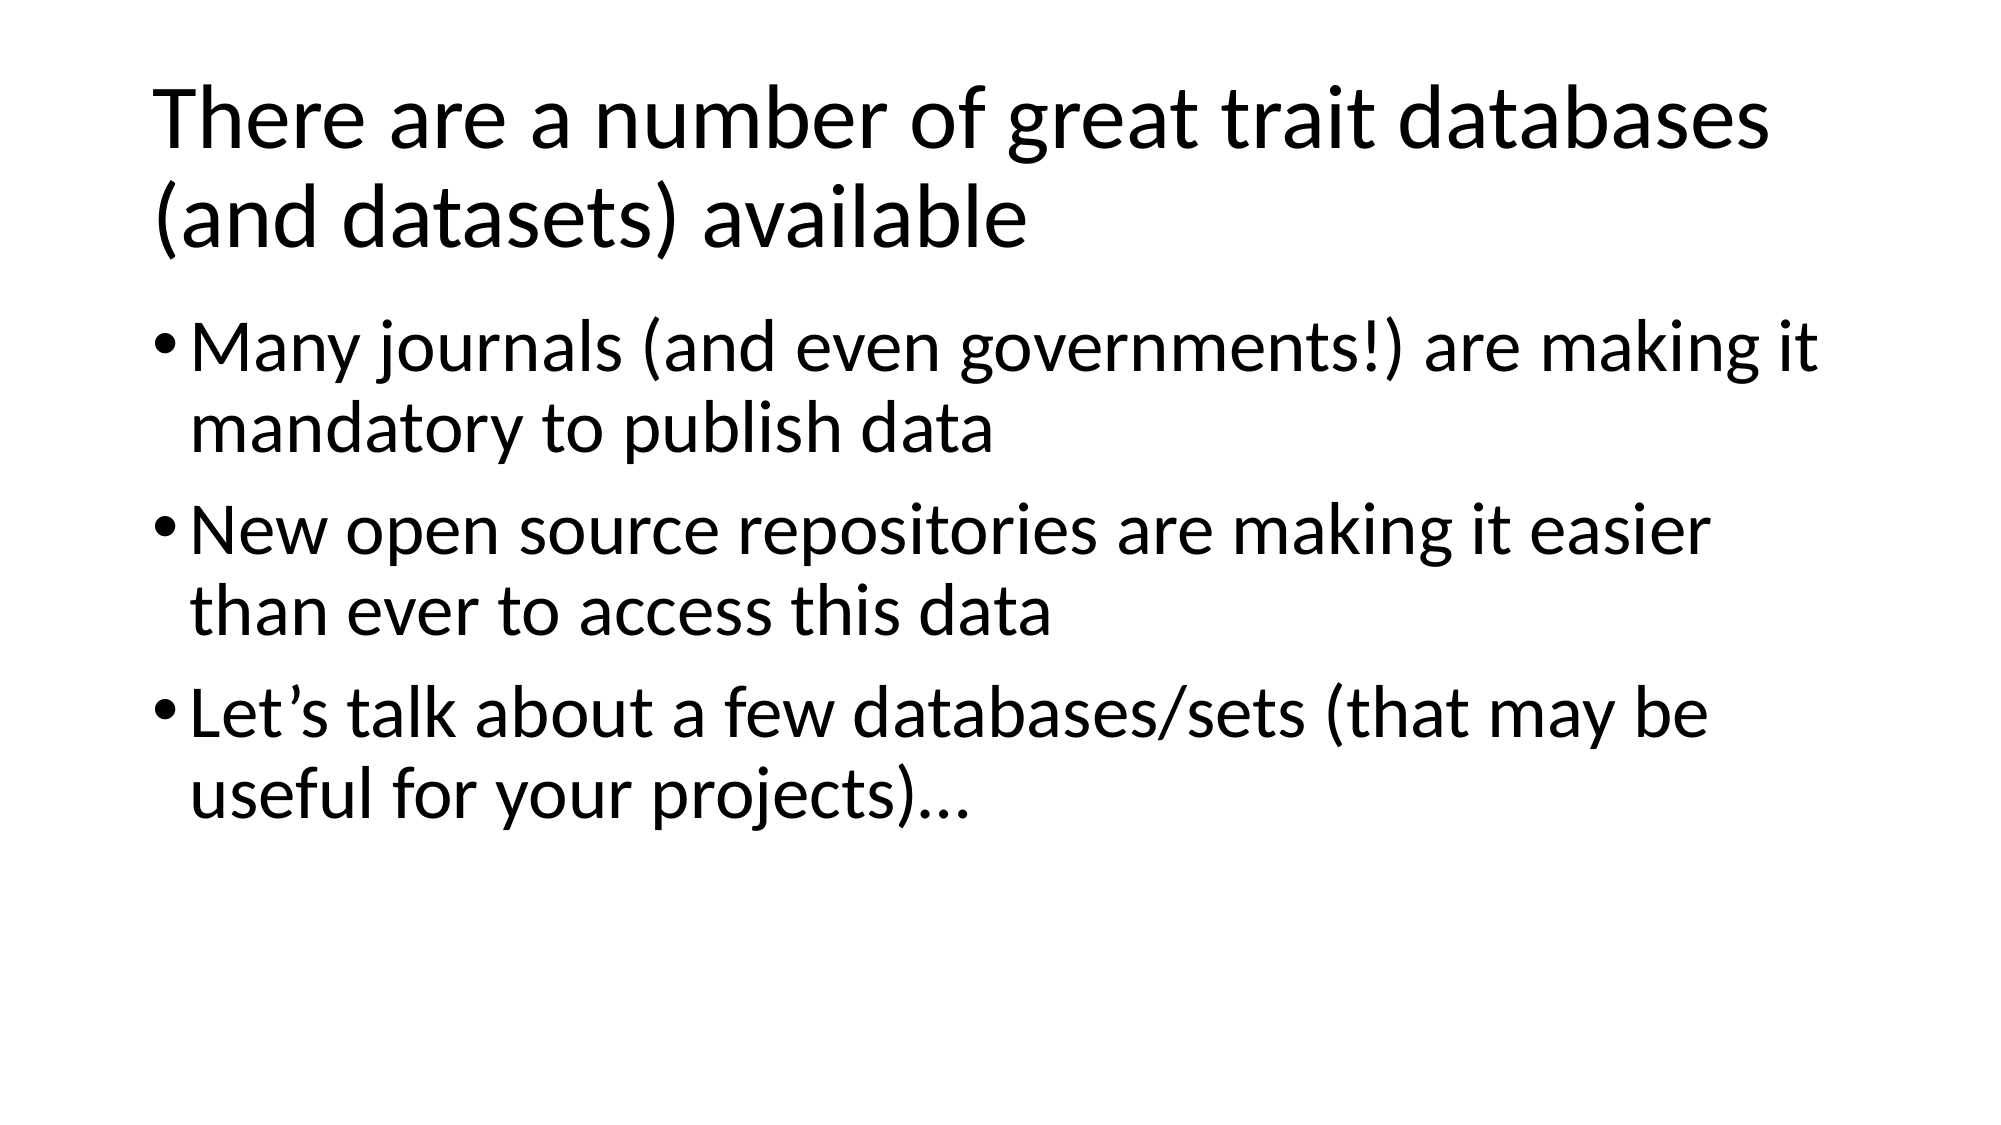

# There are a number of great trait databases (and datasets) available
Many journals (and even governments!) are making it mandatory to publish data
New open source repositories are making it easier than ever to access this data
Let’s talk about a few databases/sets (that may be useful for your projects)…